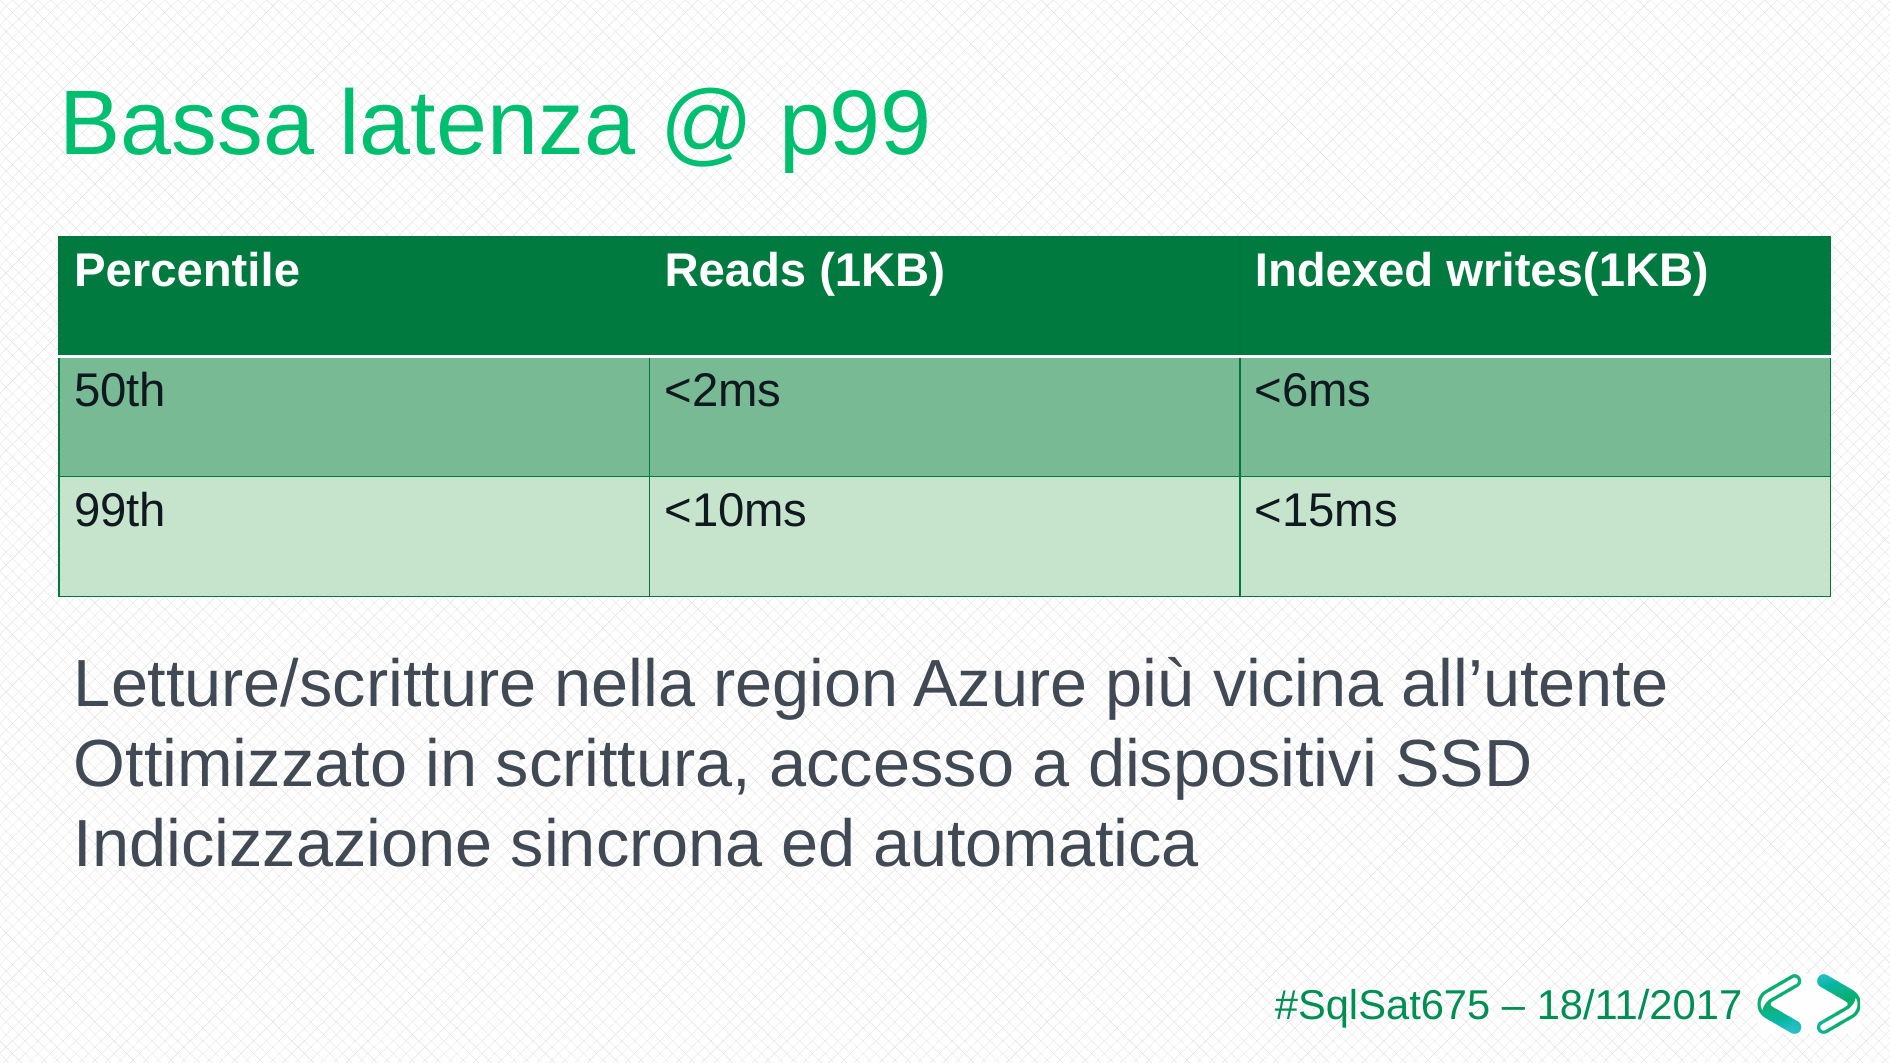

# Bassa latenza @ p99
| Percentile | Reads (1KB) | Indexed writes(1KB) |
| --- | --- | --- |
| 50th | <2ms | <6ms |
| 99th | <10ms | <15ms |

Letture/scritture nella region Azure più vicina all’utente
Ottimizzato in scrittura, accesso a dispositivi SSD
Indicizzazione sincrona ed automatica